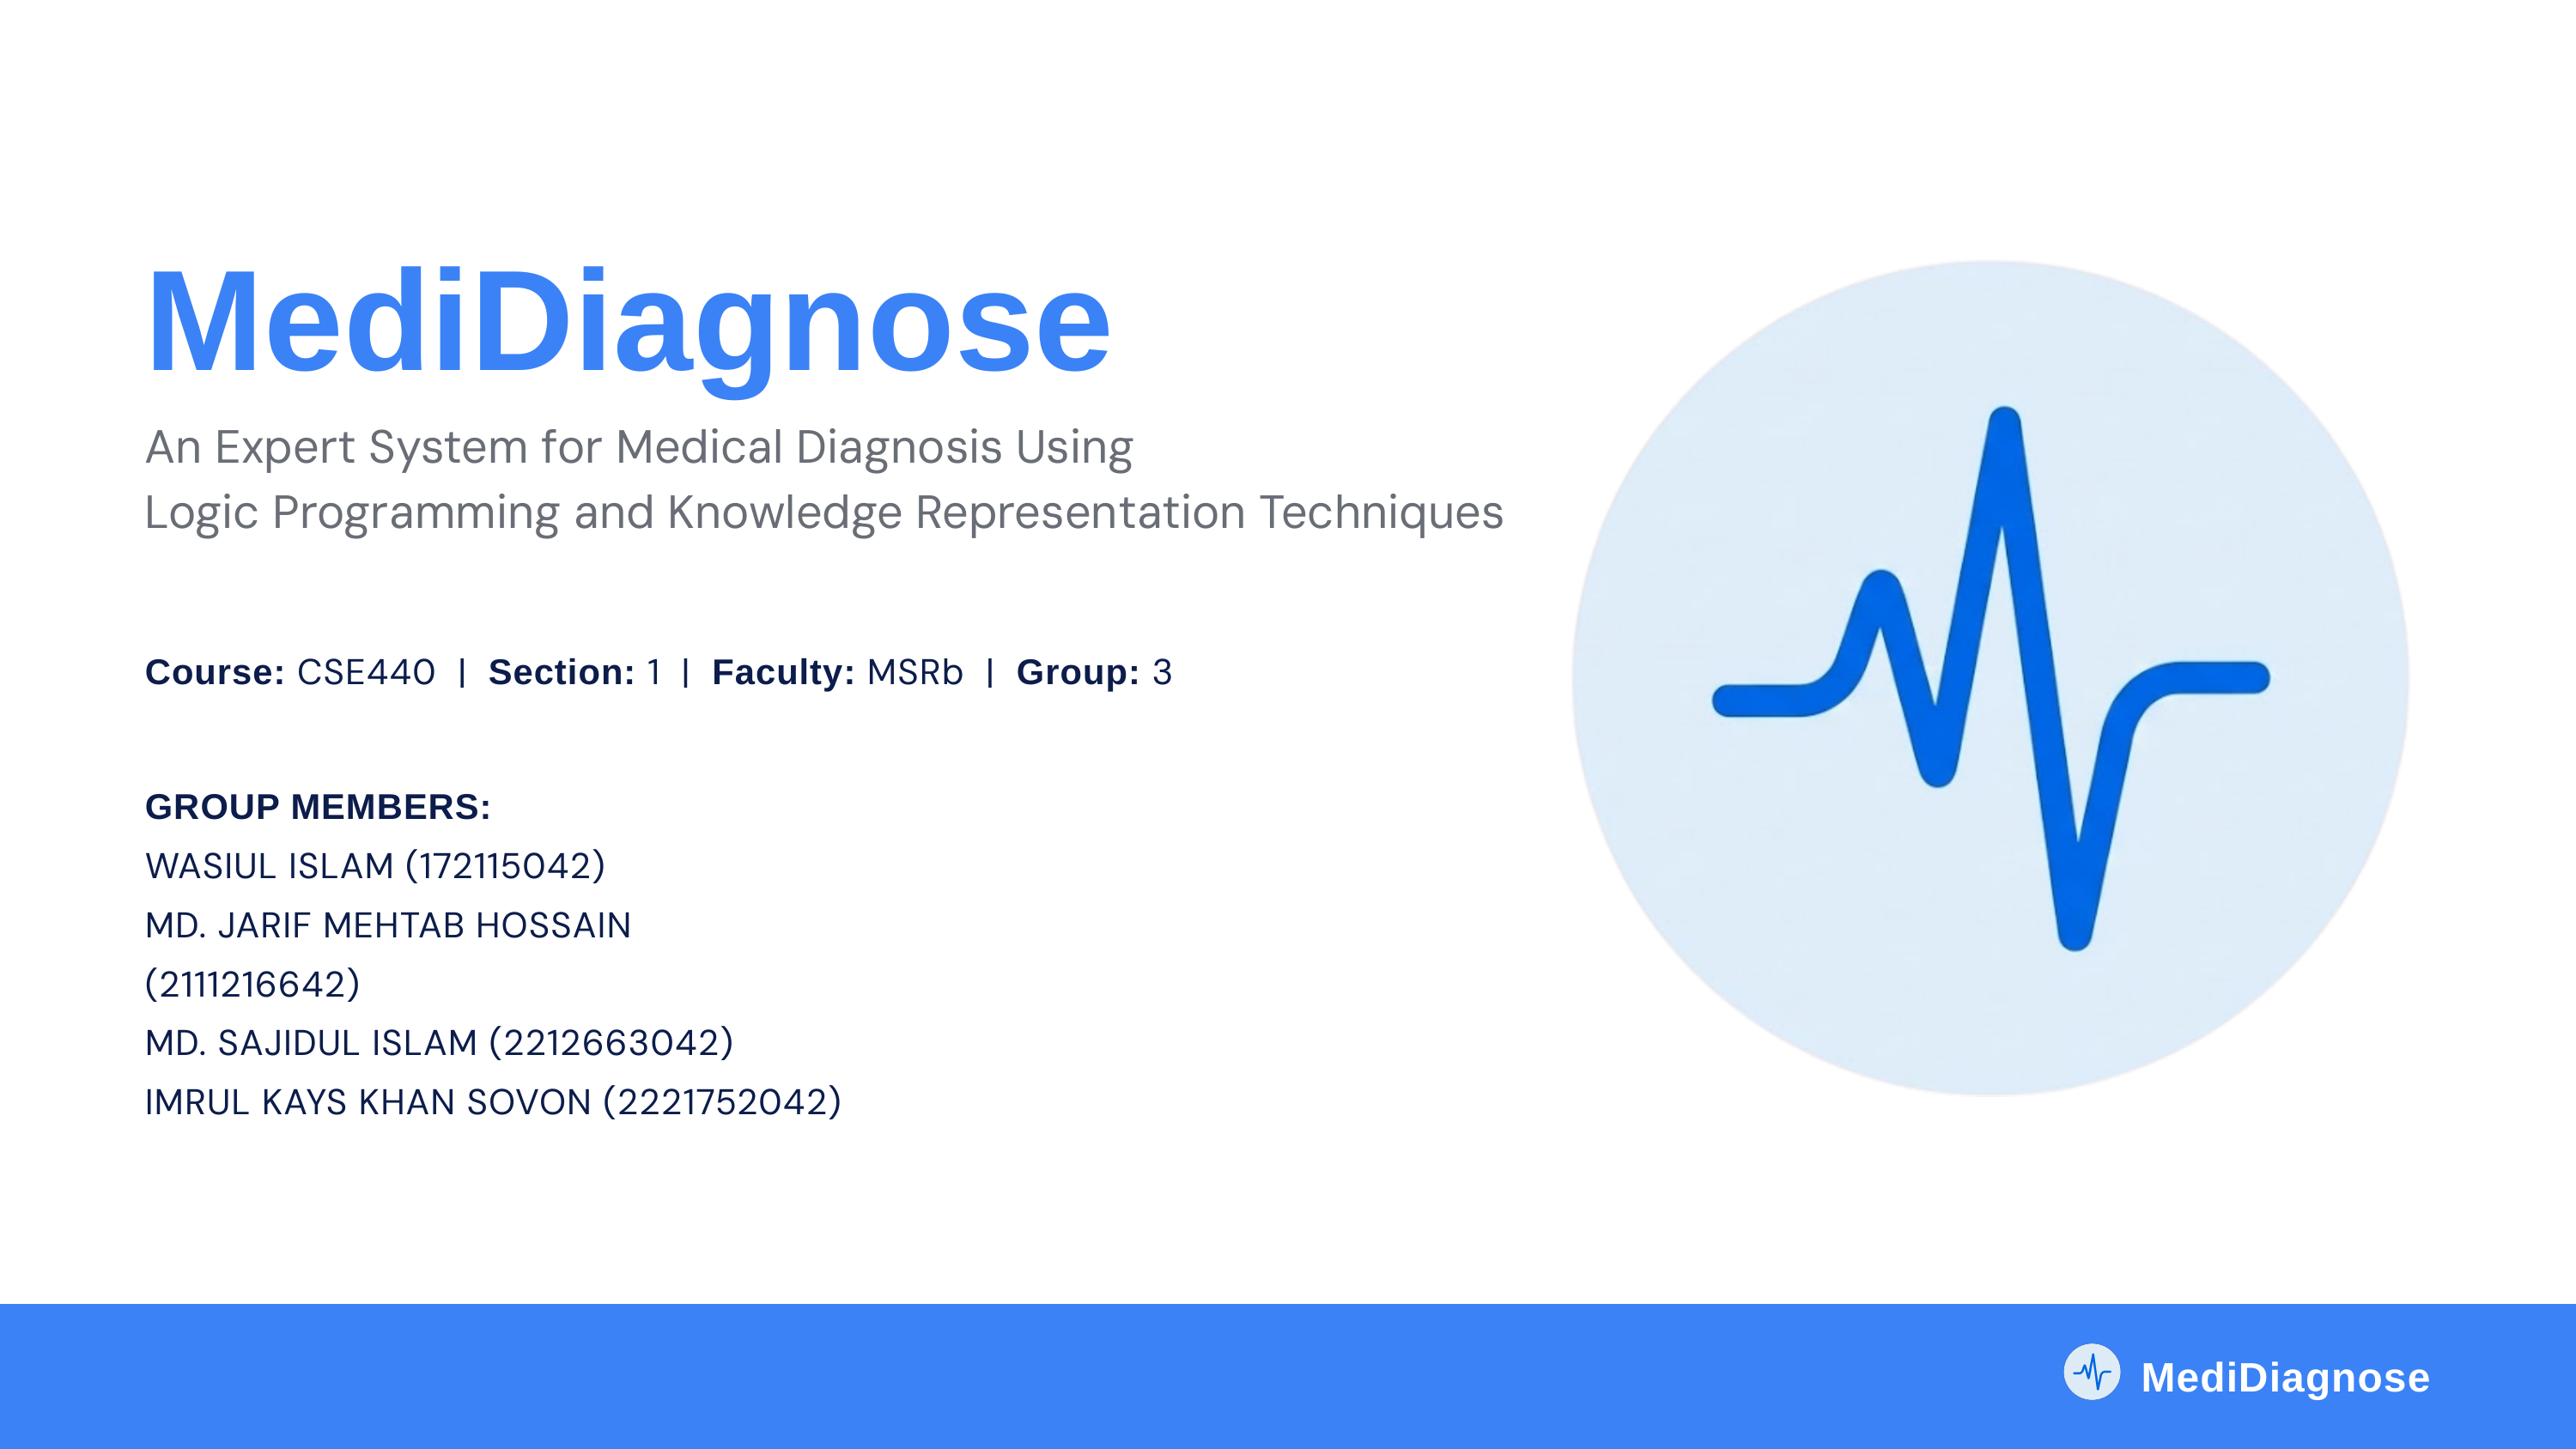

MediDiagnose
An Expert System for Medical Diagnosis Using
Logic Programming and Knowledge Representation Techniques
Course: CSE440  |  Section: 1  |  Faculty: MSRb  |  Group: 3
GROUP MEMBERS:
WASIUL ISLAM (172115042)
MD. JARIF MEHTAB HOSSAIN (2111216642)
MD. SAJIDUL ISLAM (2212663042)
IMRUL KAYS KHAN SOVON (2221752042)

MediDiagnose